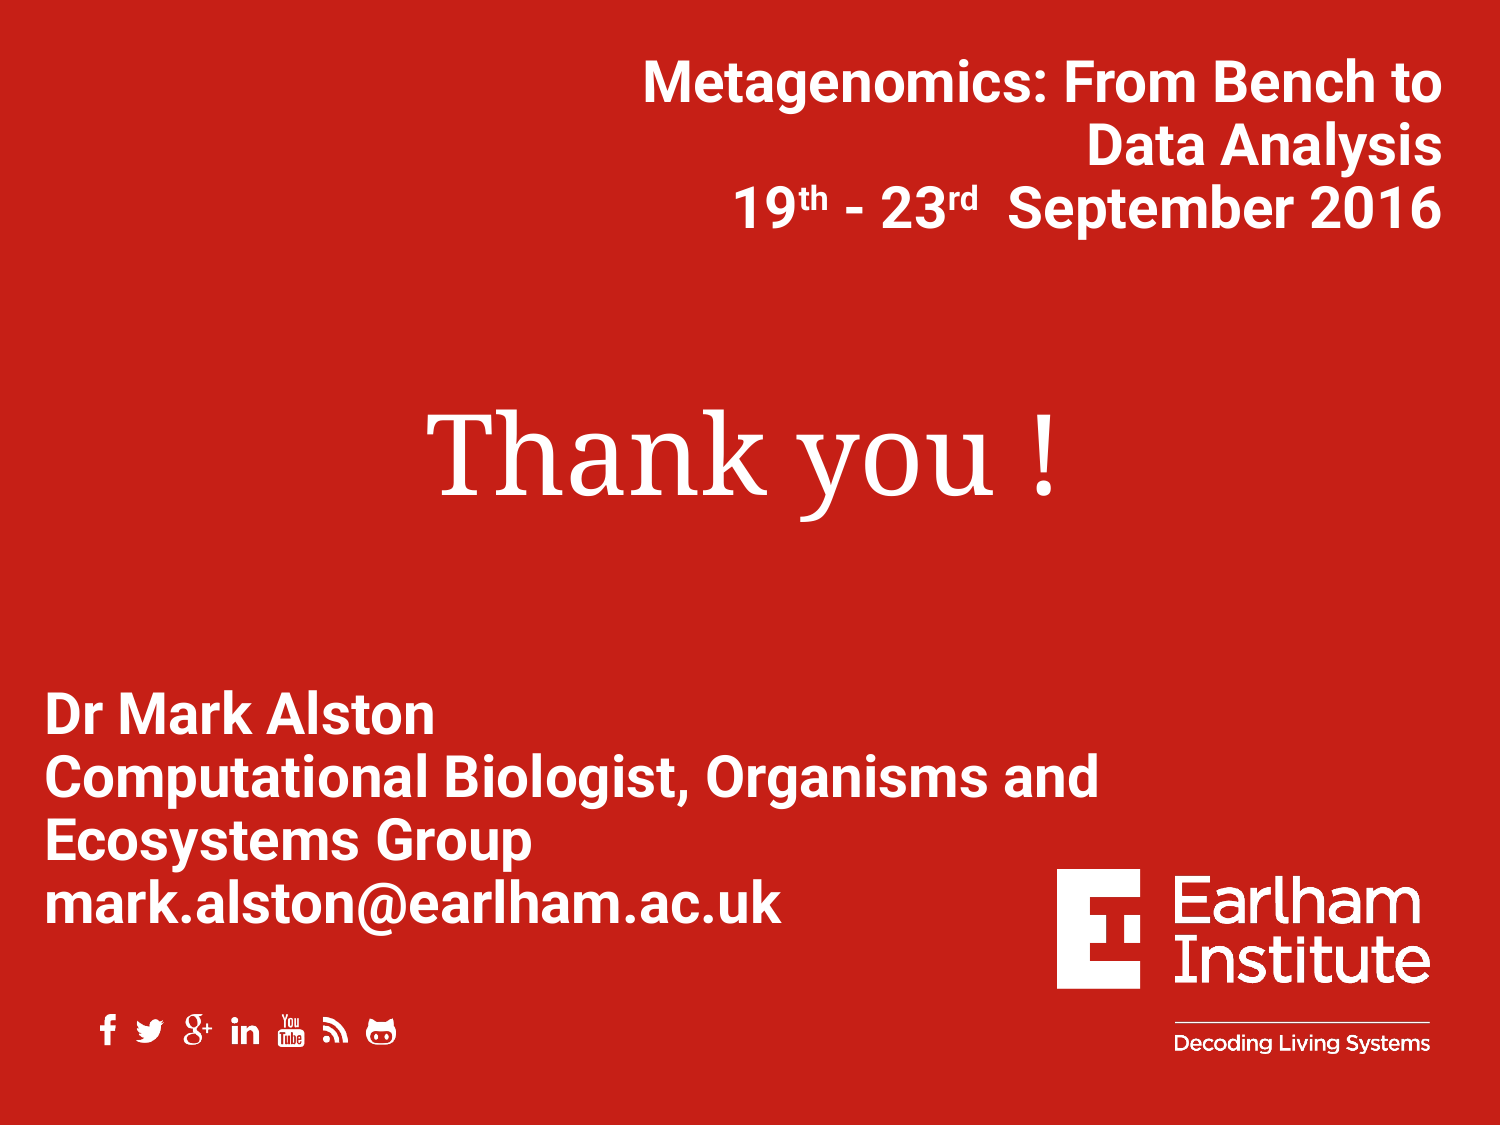

Metagenomics: From Bench to Data Analysis
19th - 23rd  September 2016
# Thank you !
Dr Mark Alston
Computational Biologist, Organisms and Ecosystems Group
mark.alston@earlham.ac.uk